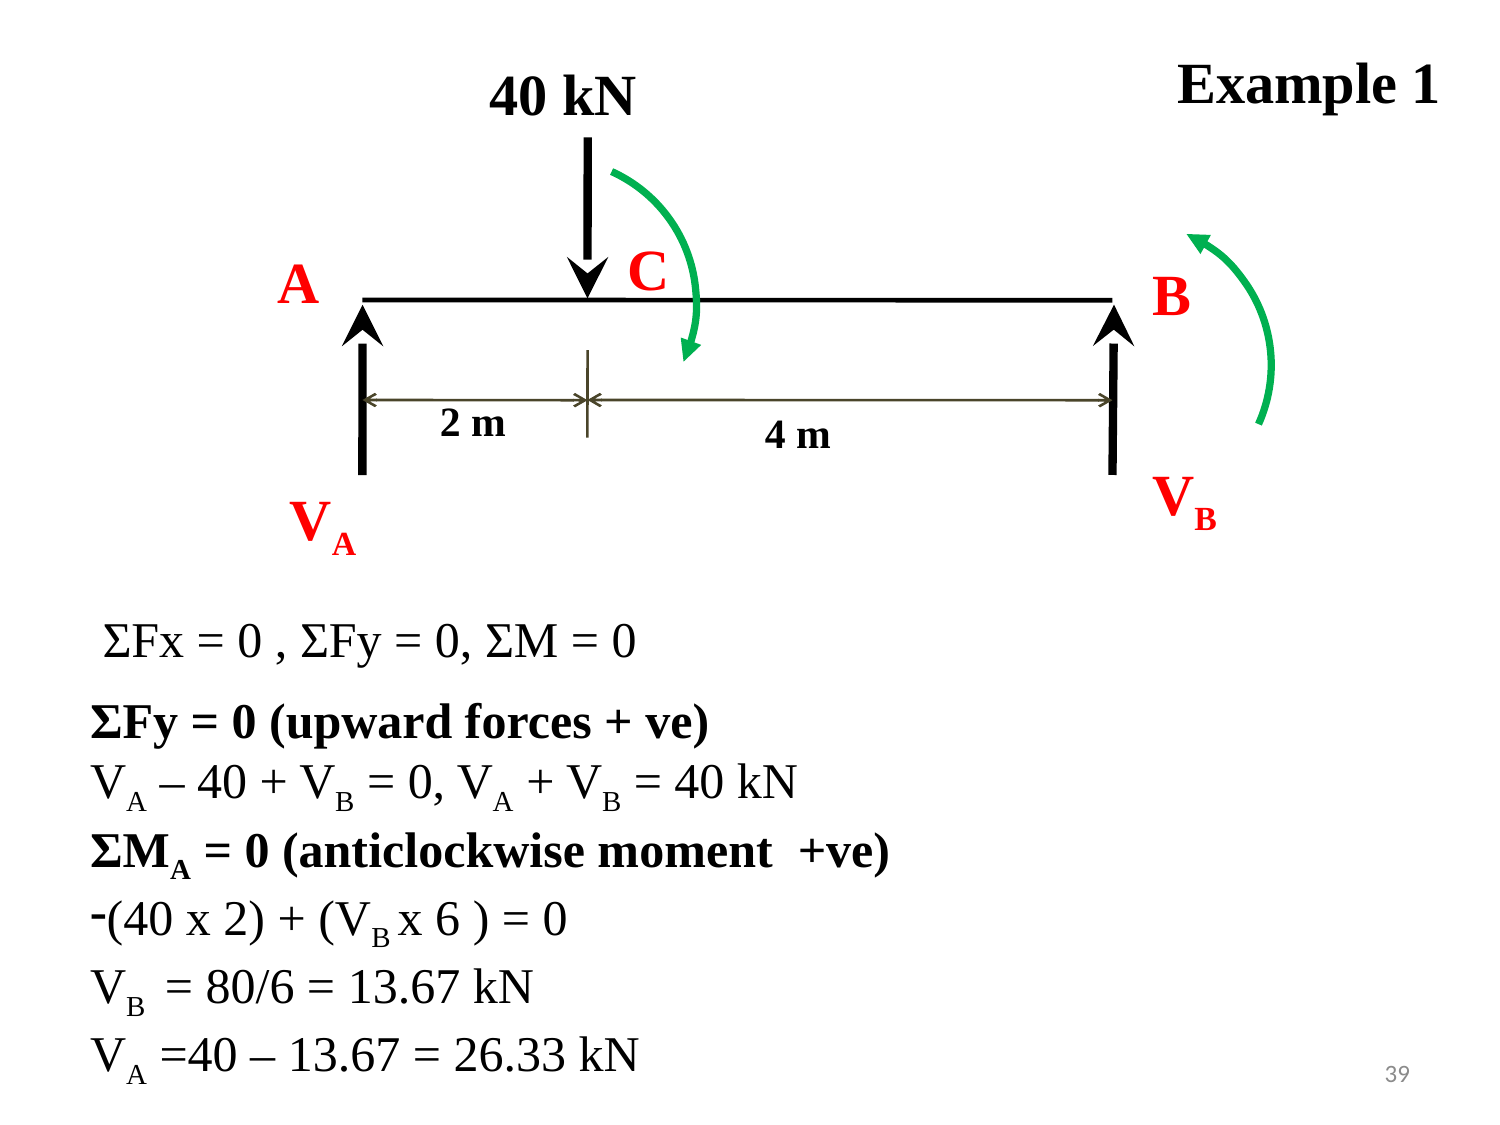

Example 1
40 kN
C
A

B
2 m
4 m

VB
VA
ΣFx = 0 , ΣFy = 0, ΣM = 0
ΣFy = 0 (upward forces + ve)
VA – 40 + VB = 0, VA + VB = 40 kN
ΣMA = 0 (anticlockwise moment  +ve)
(40 x 2) + (VB x 6 ) = 0
VB  = 80/6 = 13.67 kN
VA =40 – 13.67 = 26.33 kN
39